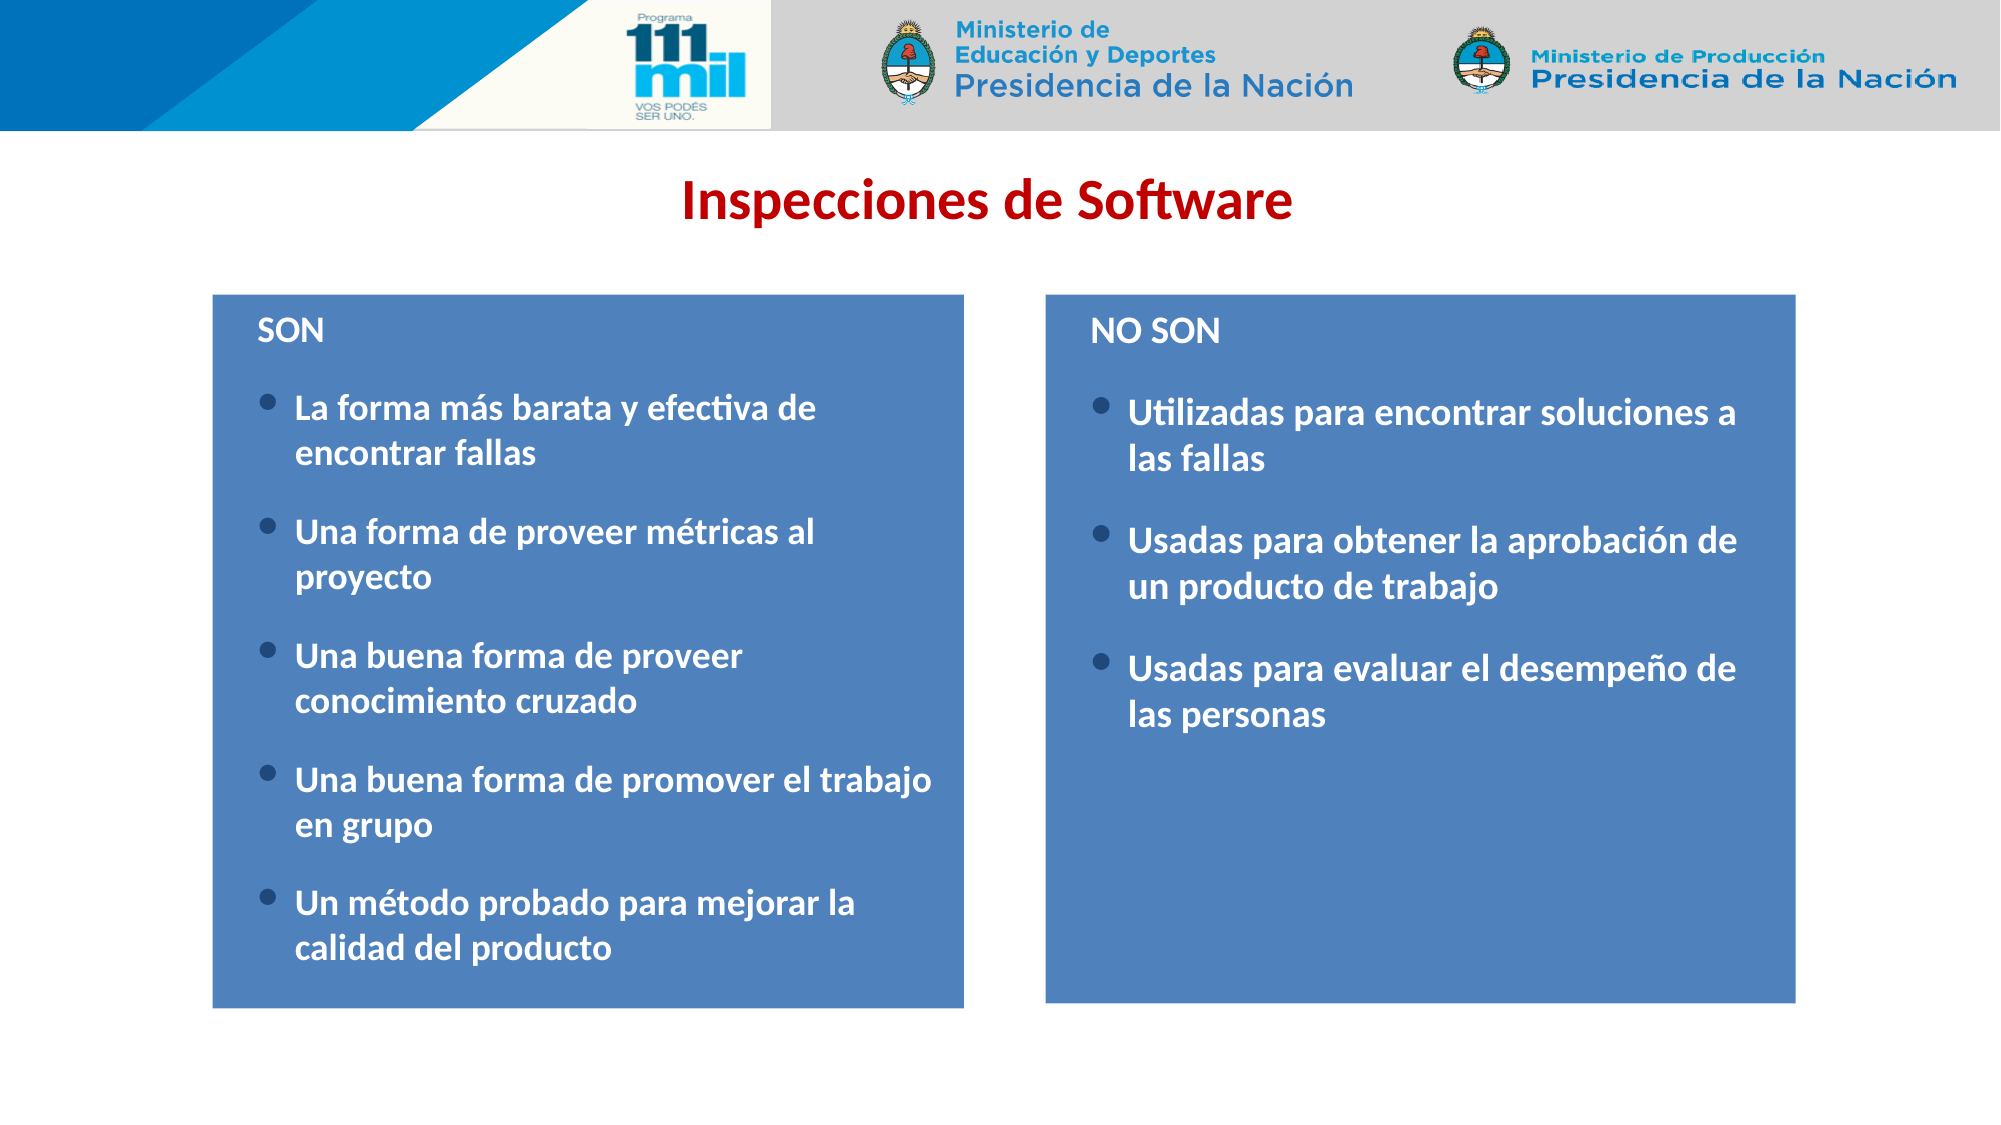

# Inspecciones de Software
SON
La forma más barata y efectiva de encontrar fallas
Una forma de proveer métricas al proyecto
Una buena forma de proveer conocimiento cruzado
Una buena forma de promover el trabajo en grupo
Un método probado para mejorar la calidad del producto
NO SON
Utilizadas para encontrar soluciones a las fallas
Usadas para obtener la aprobación de un producto de trabajo
Usadas para evaluar el desempeño de las personas